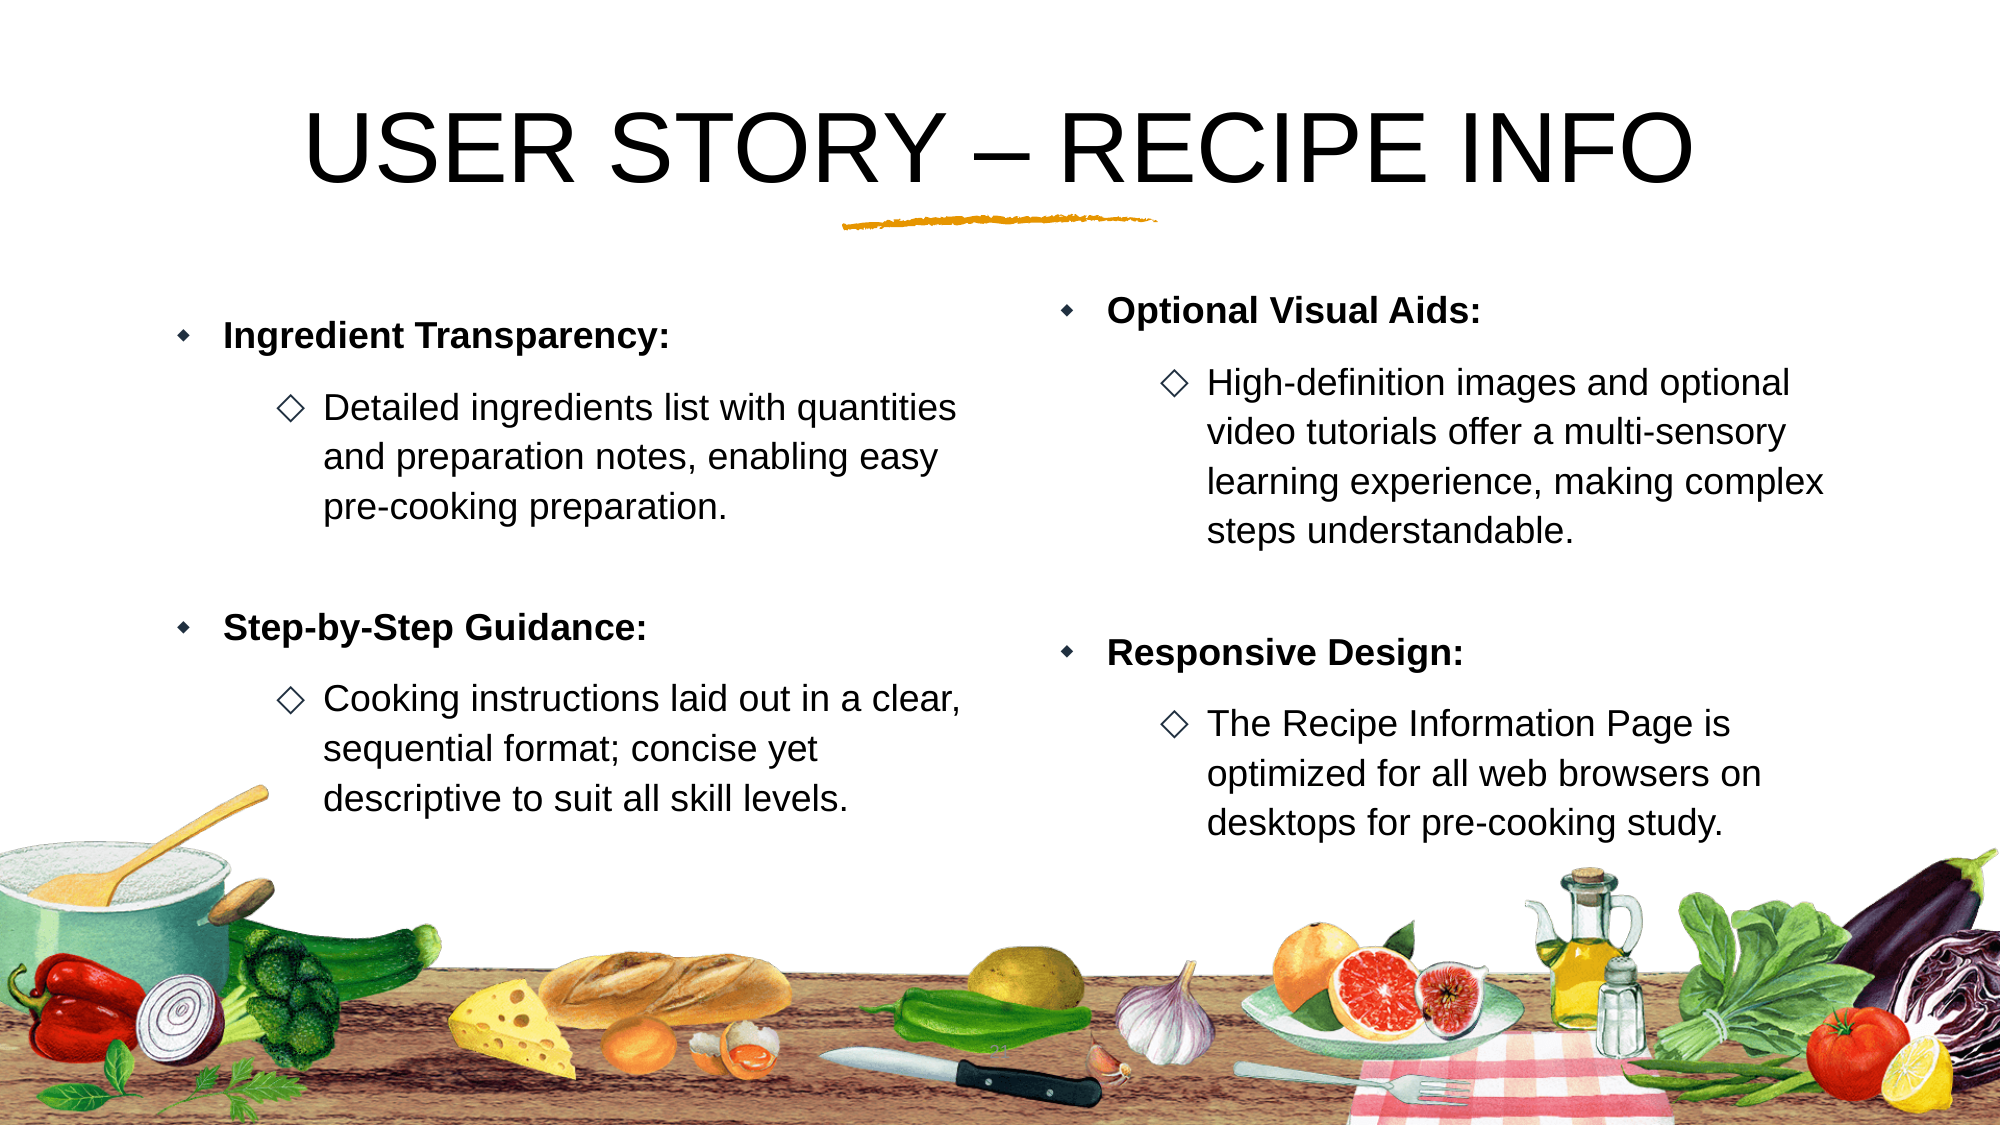

# USER STORY – RECIPE INFO
Ingredient Transparency:
Detailed ingredients list with quantities and preparation notes, enabling easy pre-cooking preparation.

Step-by-Step Guidance:
Cooking instructions laid out in a clear, sequential format; concise yet descriptive to suit all skill levels.
Optional Visual Aids:
High-definition images and optional video tutorials offer a multi-sensory learning experience, making complex steps understandable.

Responsive Design:
The Recipe Information Page is optimized for all web browsers on desktops for pre-cooking study.
21